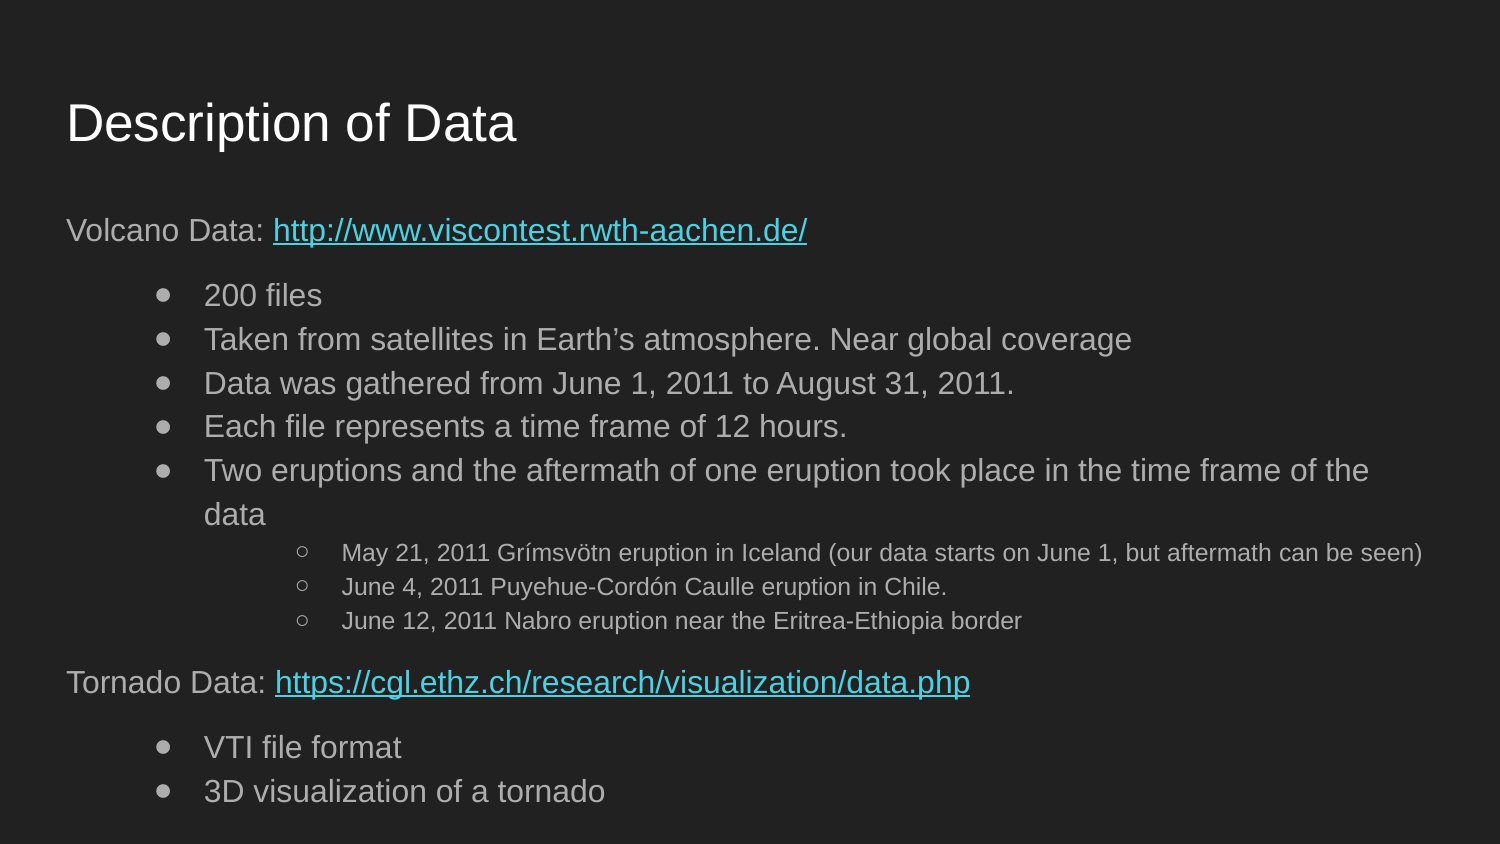

# Description of Data
Volcano Data: http://www.viscontest.rwth-aachen.de/
200 files
Taken from satellites in Earth’s atmosphere. Near global coverage
Data was gathered from June 1, 2011 to August 31, 2011.
Each file represents a time frame of 12 hours.
Two eruptions and the aftermath of one eruption took place in the time frame of the data
May 21, 2011 Grímsvötn eruption in Iceland (our data starts on June 1, but aftermath can be seen)
June 4, 2011 Puyehue-Cordón Caulle eruption in Chile.
June 12, 2011 Nabro eruption near the Eritrea-Ethiopia border
Tornado Data: https://cgl.ethz.ch/research/visualization/data.php
VTI file format
3D visualization of a tornado